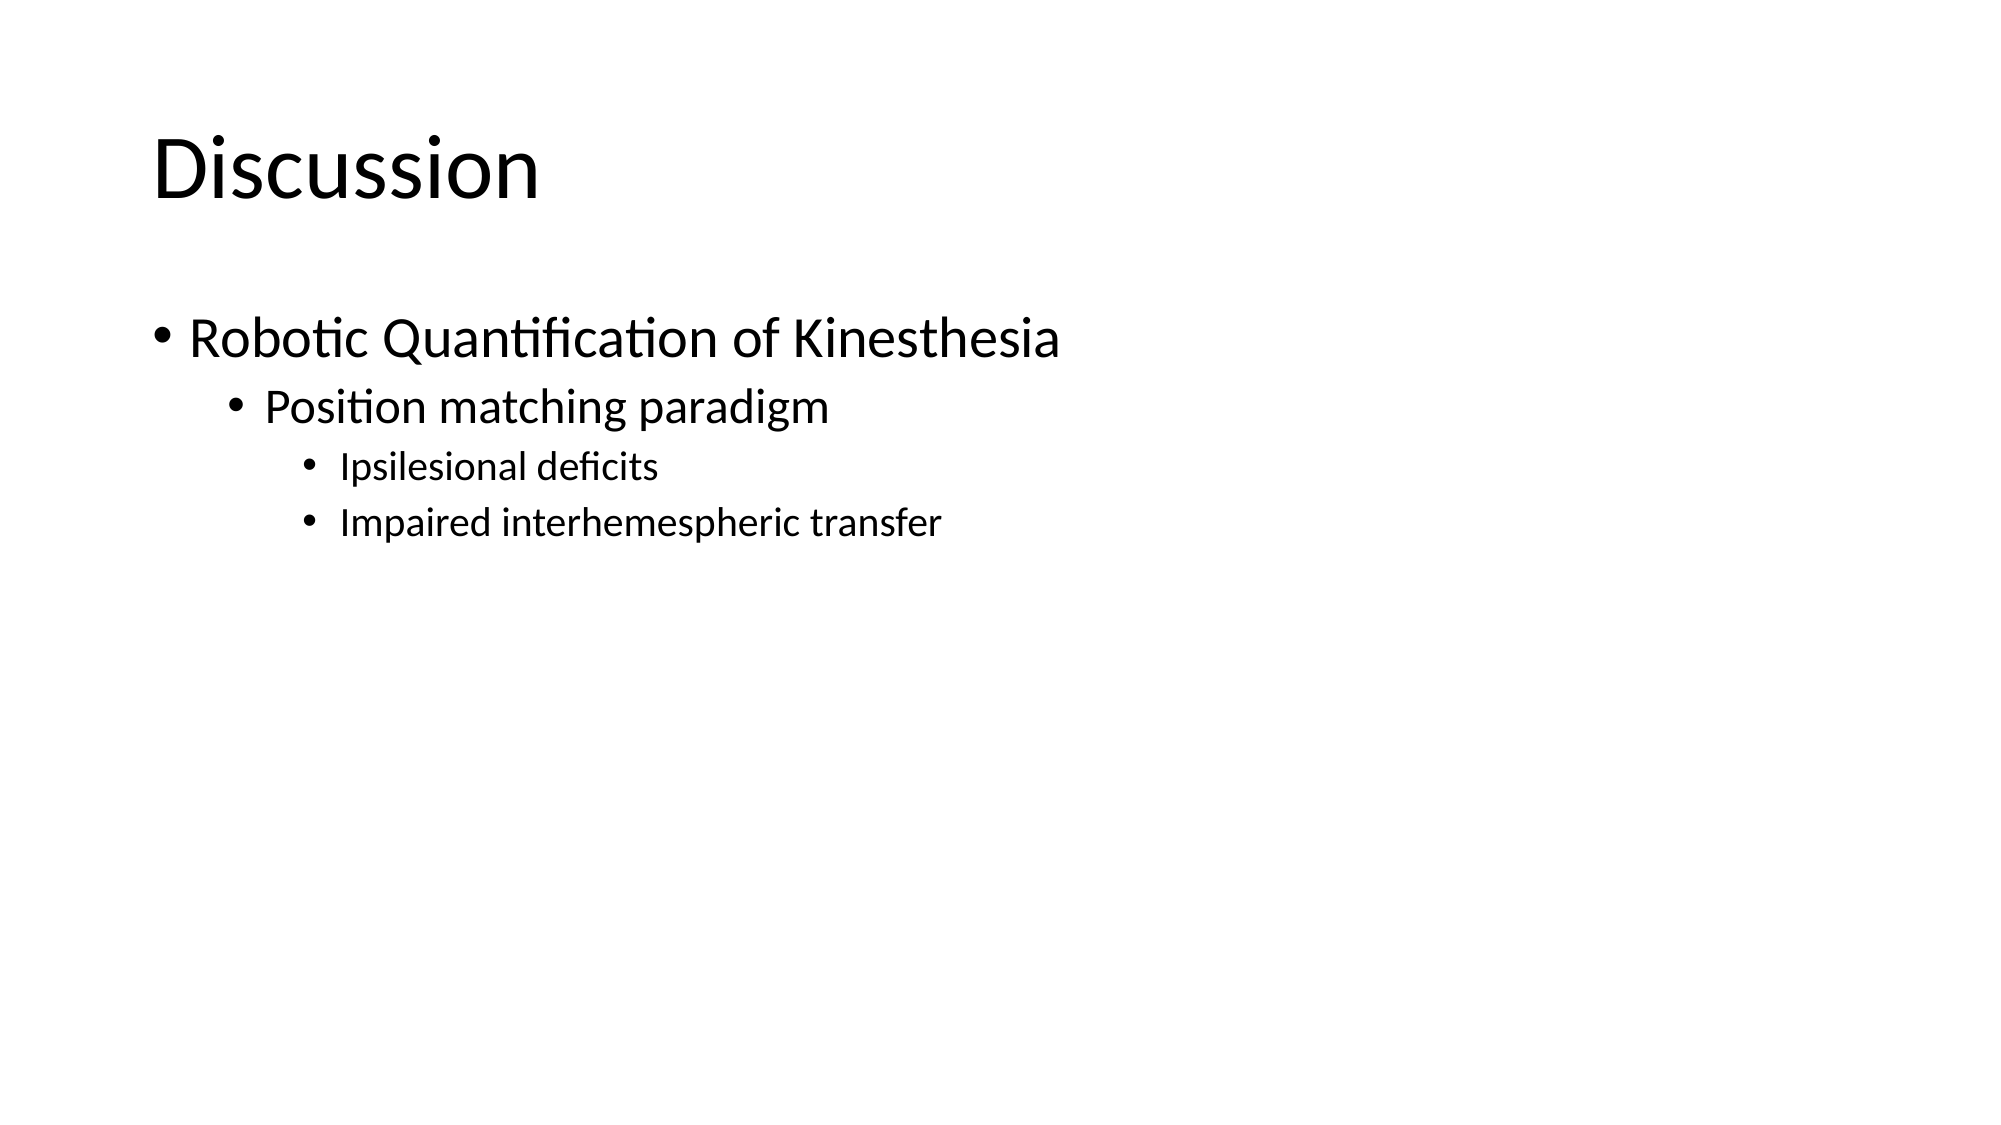

# Discussion
Robotic Quantification of Kinesthesia
Position matching paradigm
Ipsilesional deficits
Impaired interhemespheric transfer